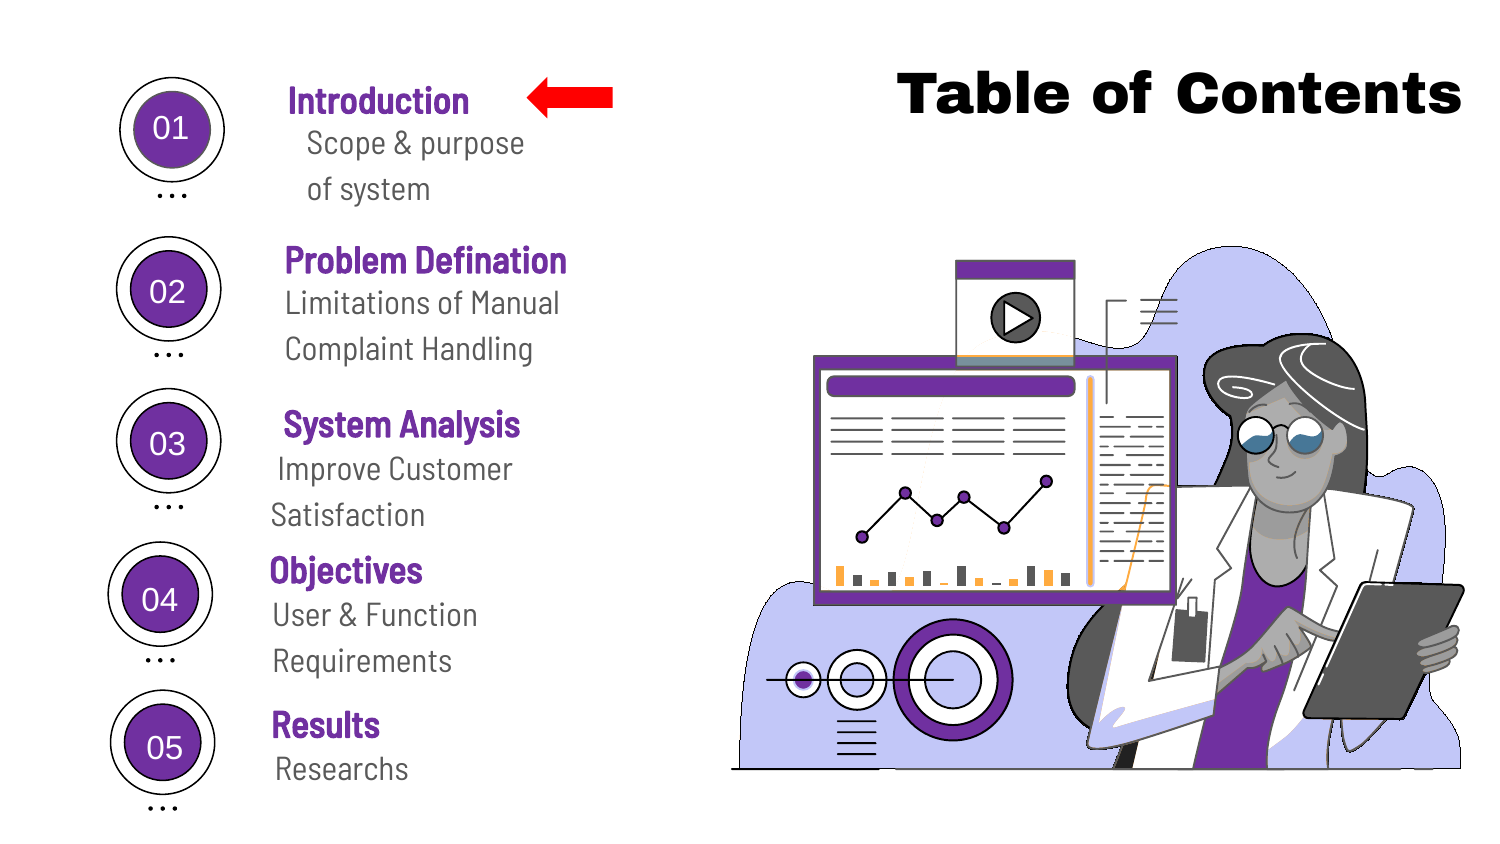

# Table of Contents
Introduction

Scope & purpose
of system
01
Problem Defination

Limitations of Manual Complaint Handling
02
System Analysis

03
 Improve Customer Satisfaction
Objectives

04
User & Function
Requirements
Results

05
Researchs